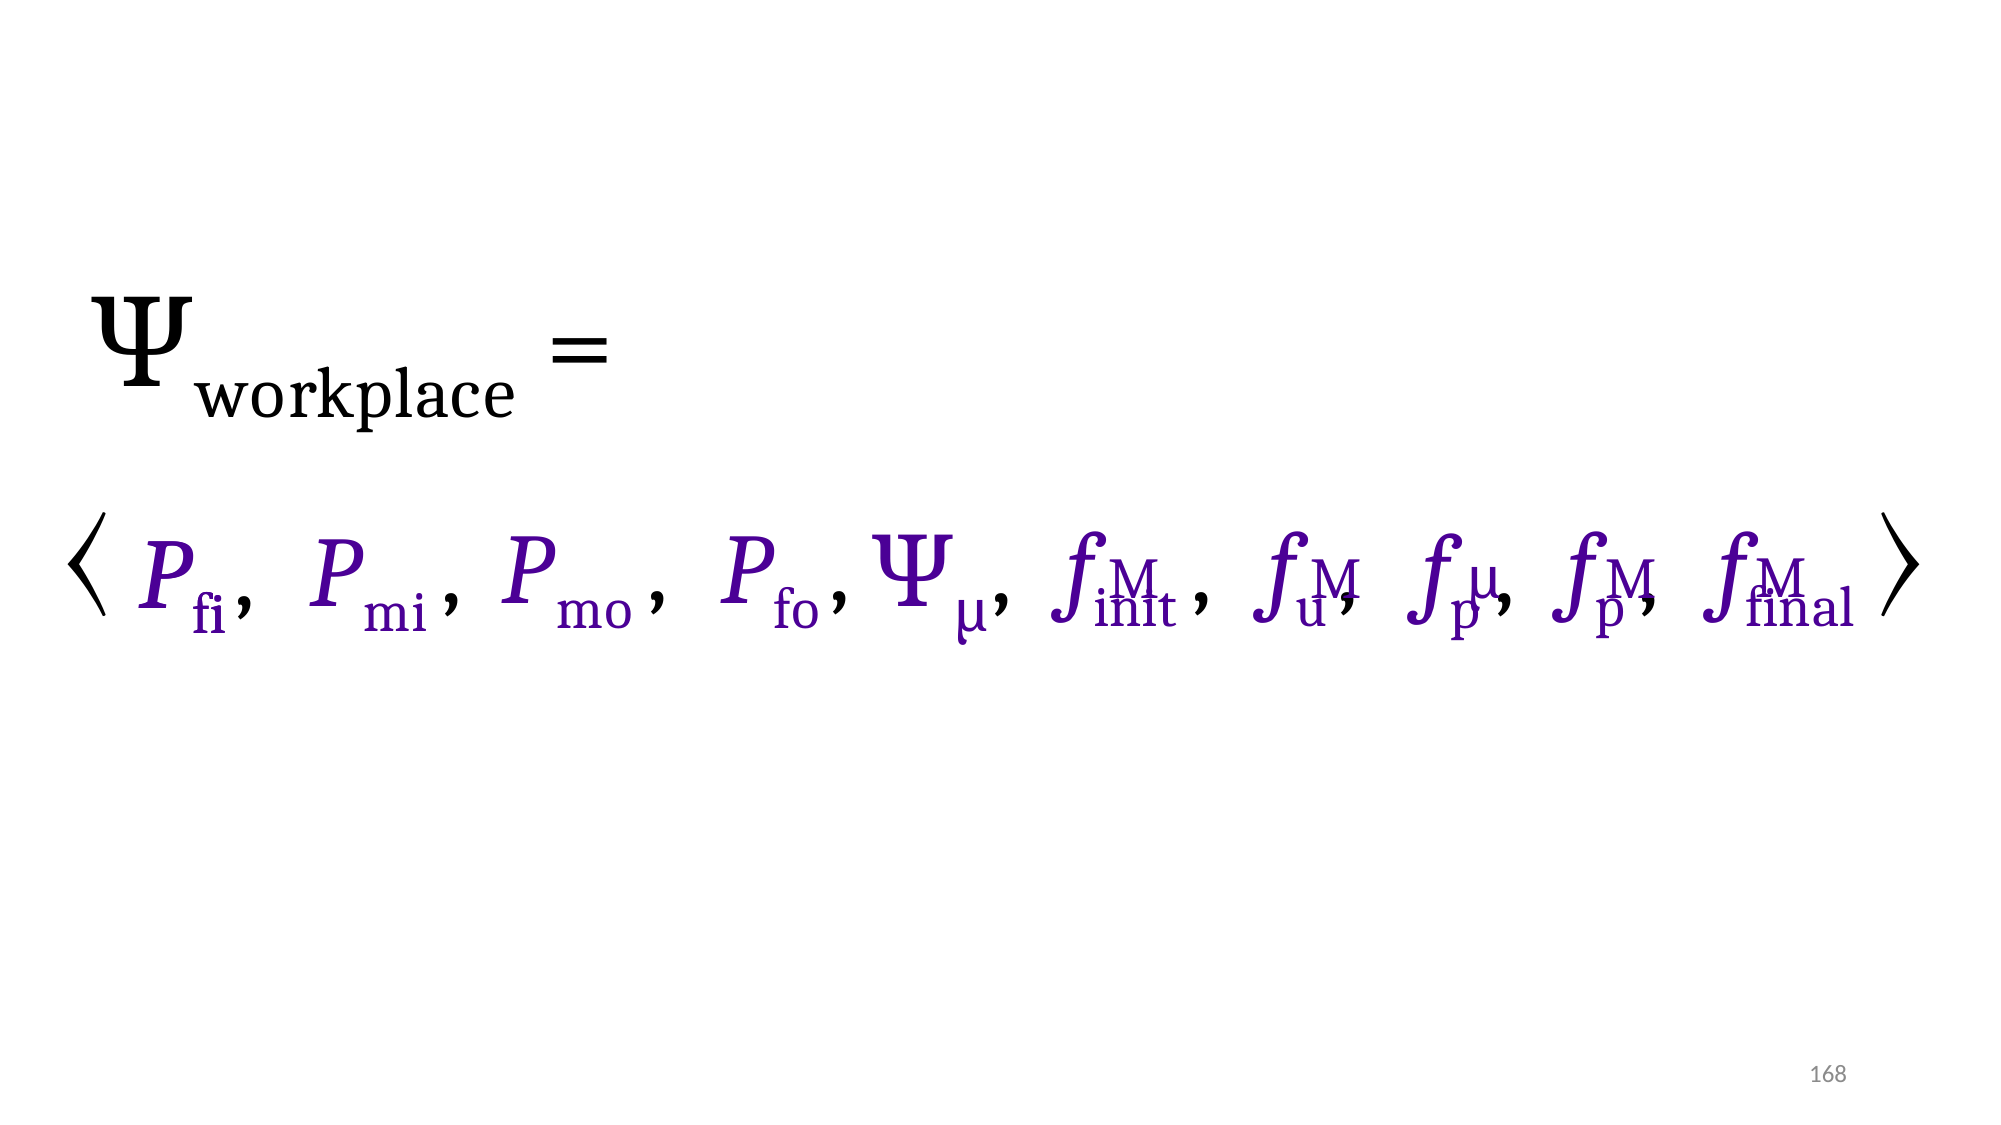

Ψworkplace =
〈
〉
,
,
ffinal
M
fu
M
fp
M
finit
M
,
,
,
Pmo
Pfo
,
,
fp
μ
,
,
Pmi
Ψμ
Pfi
Pfi
168